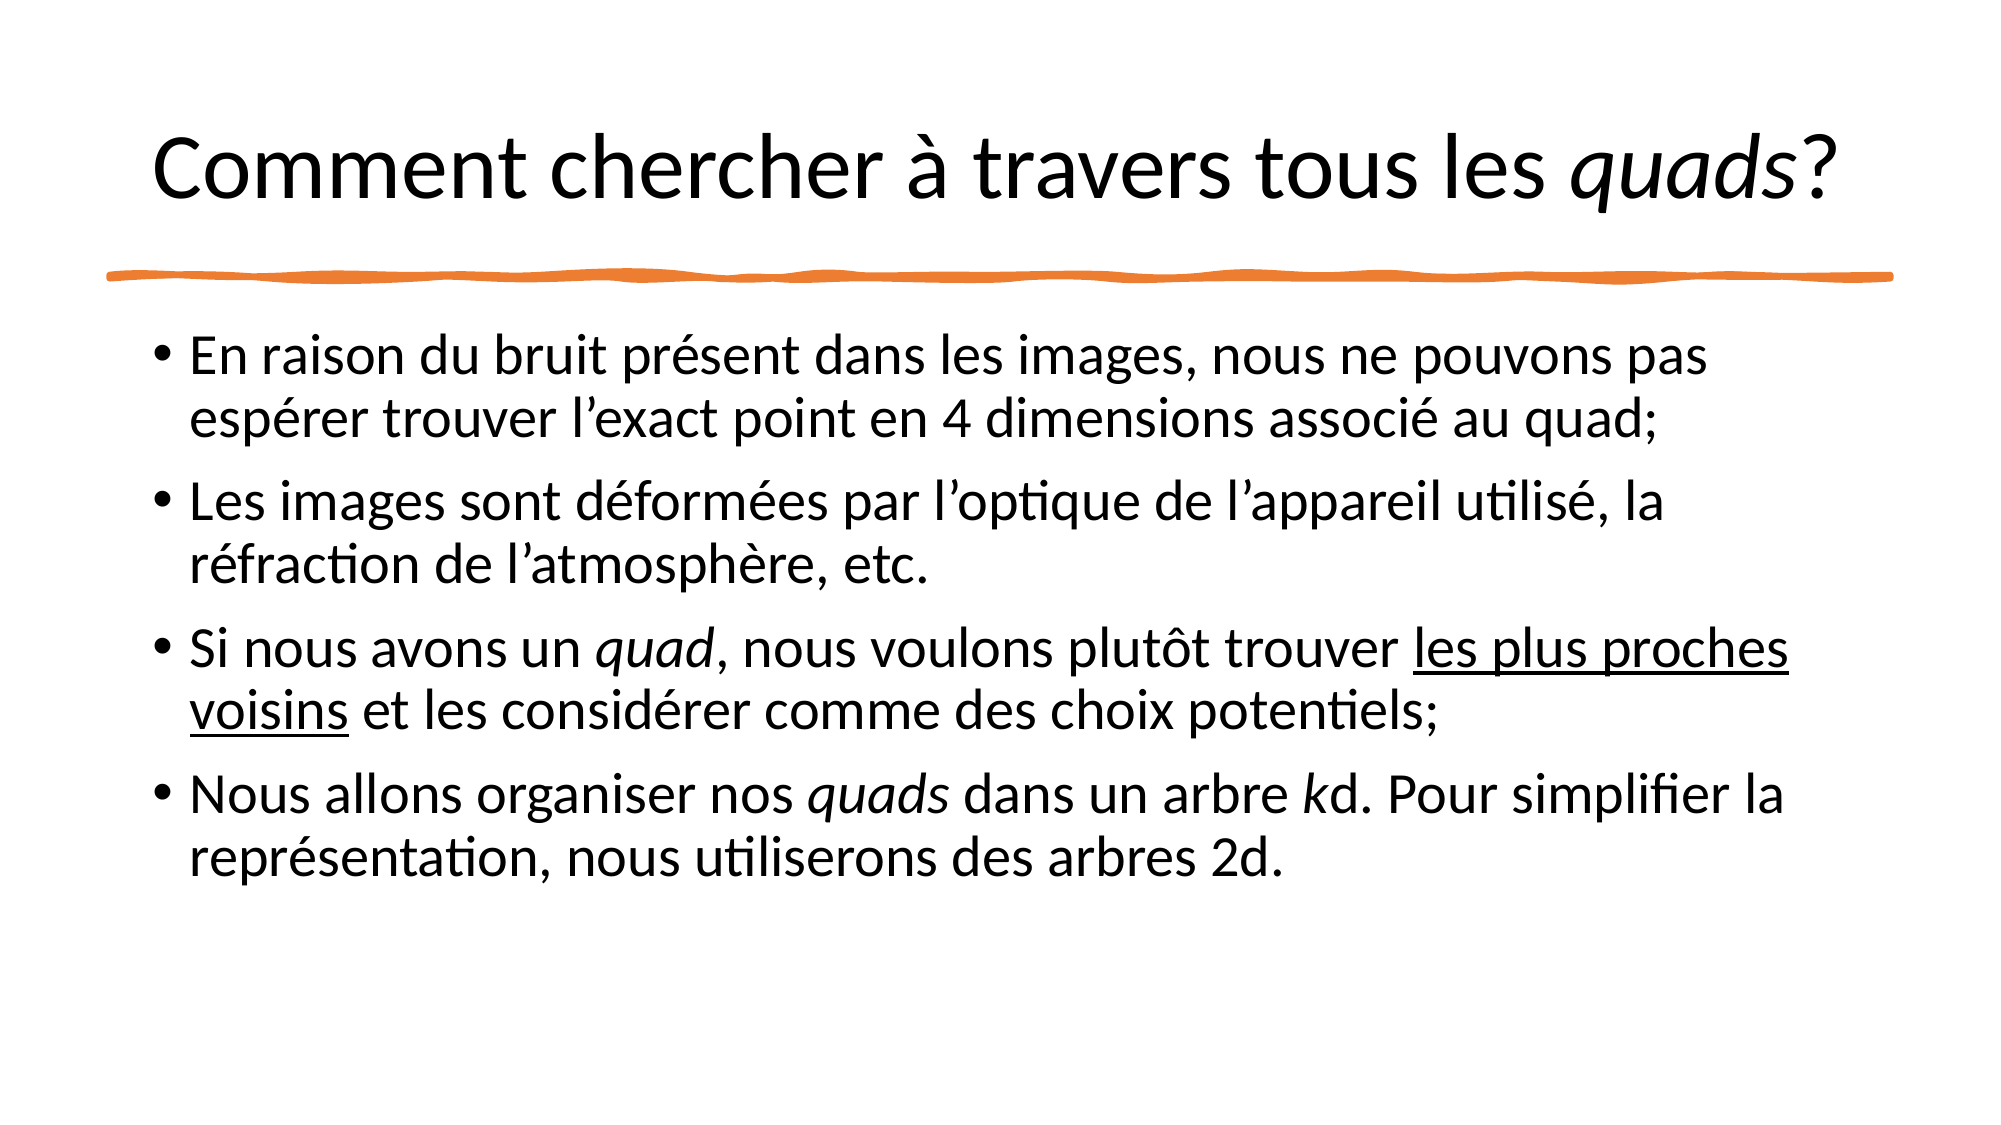

# Comment chercher à travers tous les quads?

En raison du bruit présent dans les images, nous ne pouvons pas espérer trouver l’exact point en 4 dimensions associé au quad;
Les images sont déformées par l’optique de l’appareil utilisé, la réfraction de l’atmosphère, etc.
Si nous avons un quad, nous voulons plutôt trouver les plus proches voisins et les considérer comme des choix potentiels;
Nous allons organiser nos quads dans un arbre kd. Pour simplifier la représentation, nous utiliserons des arbres 2d.